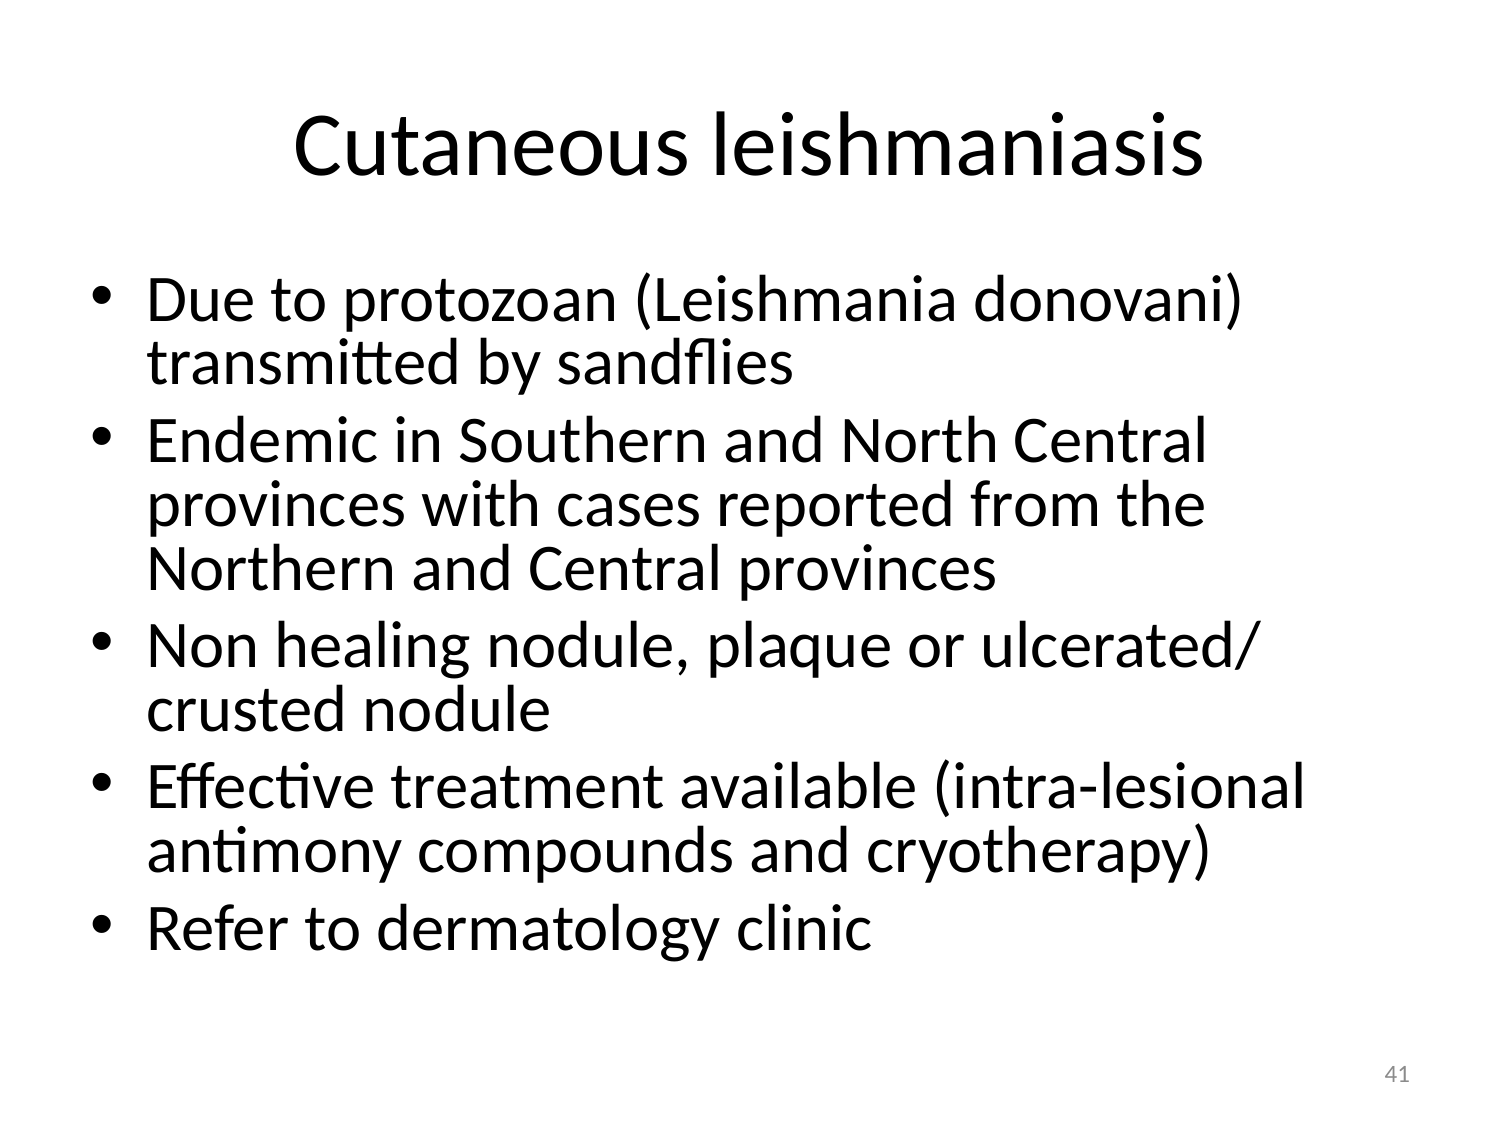

# Cutaneous leishmaniasis
Due to protozoan (Leishmania donovani) transmitted by sandflies
Endemic in Southern and North Central provinces with cases reported from the Northern and Central provinces
Non healing nodule, plaque or ulcerated/ crusted nodule
Effective treatment available (intra-lesional antimony compounds and cryotherapy)
Refer to dermatology clinic

41